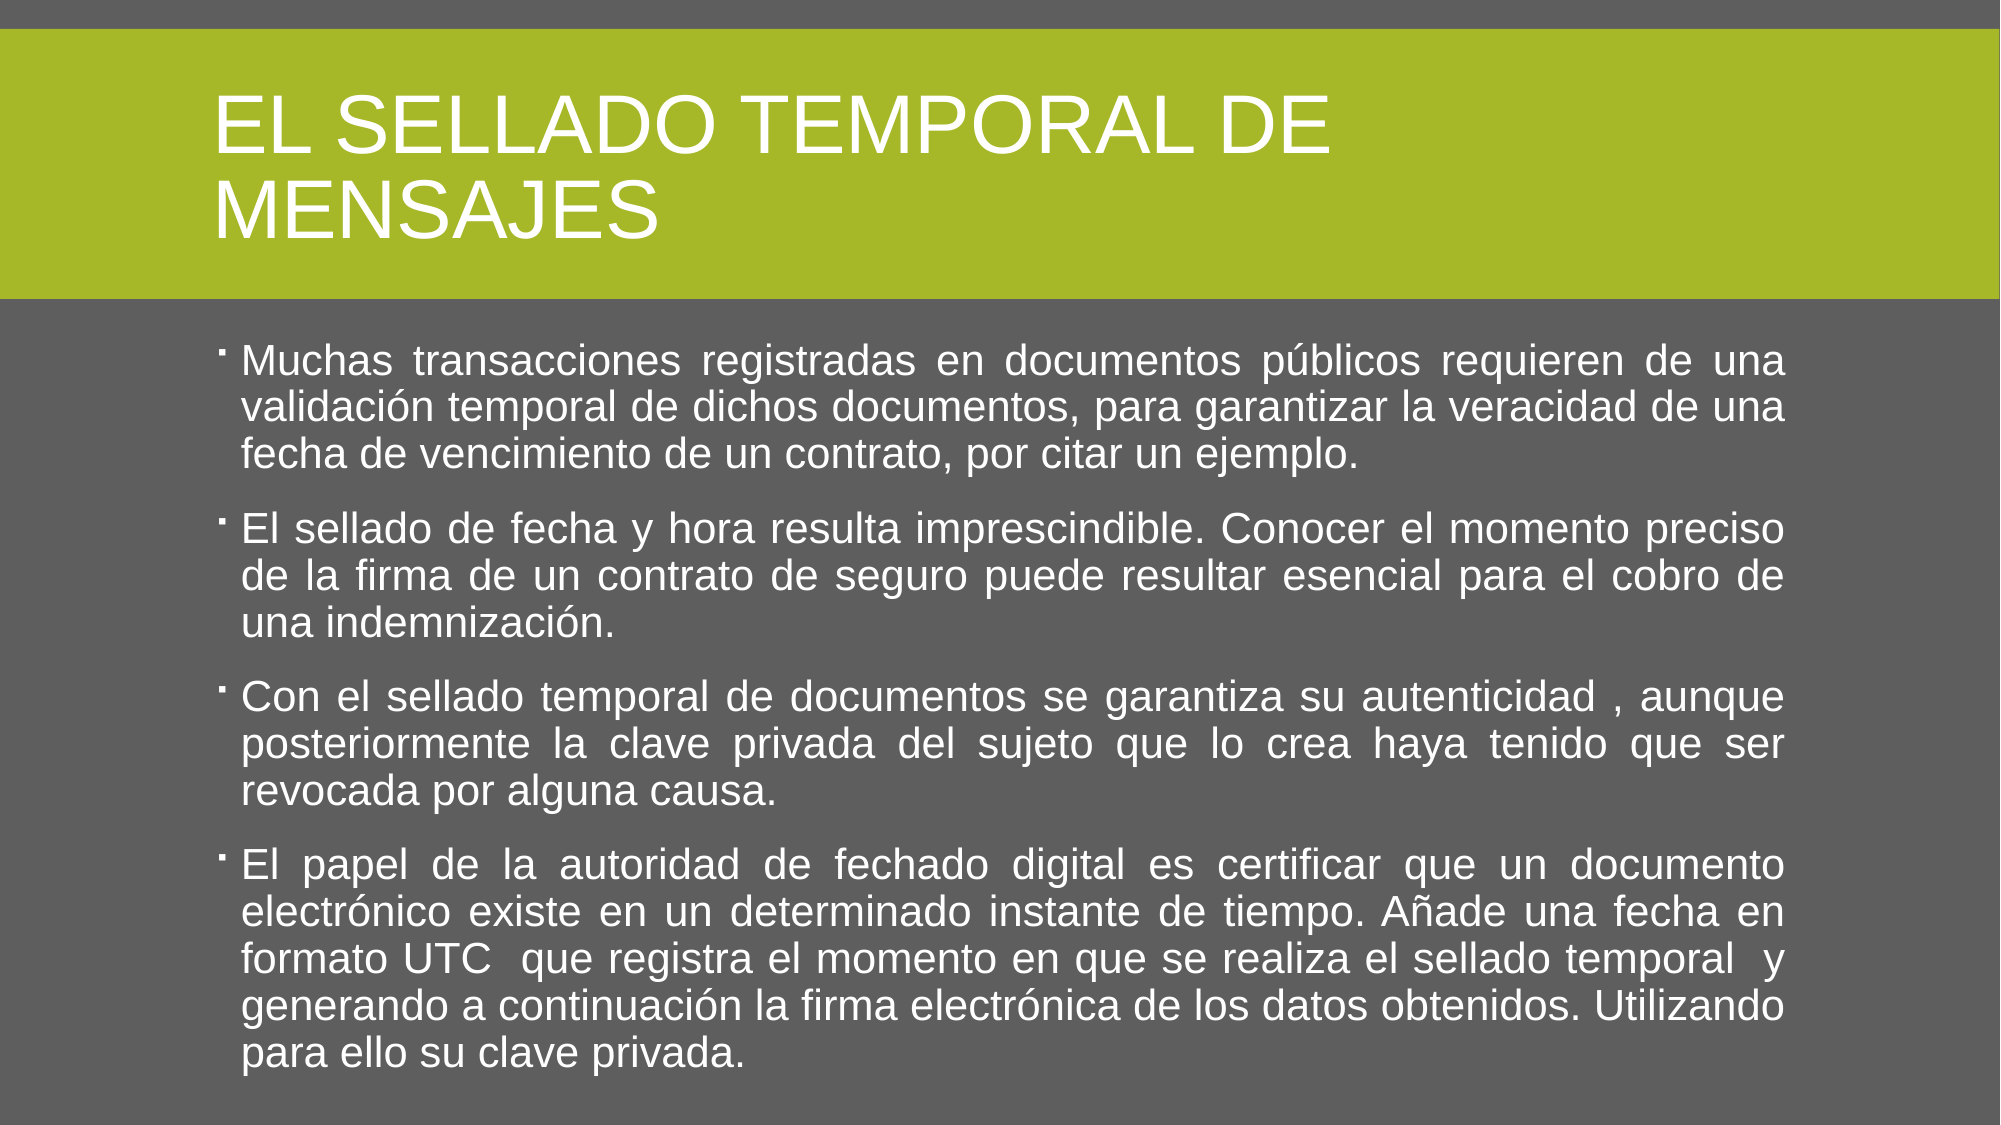

# El sellado temporal de mensajes
Muchas transacciones registradas en documentos públicos requieren de una validación temporal de dichos documentos, para garantizar la veracidad de una fecha de vencimiento de un contrato, por citar un ejemplo.
El sellado de fecha y hora resulta imprescindible. Conocer el momento preciso de la firma de un contrato de seguro puede resultar esencial para el cobro de una indemnización.
Con el sellado temporal de documentos se garantiza su autenticidad , aunque posteriormente la clave privada del sujeto que lo crea haya tenido que ser revocada por alguna causa.
El papel de la autoridad de fechado digital es certificar que un documento electrónico existe en un determinado instante de tiempo. Añade una fecha en formato UTC  que registra el momento en que se realiza el sellado temporal  y generando a continuación la firma electrónica de los datos obtenidos. Utilizando para ello su clave privada.